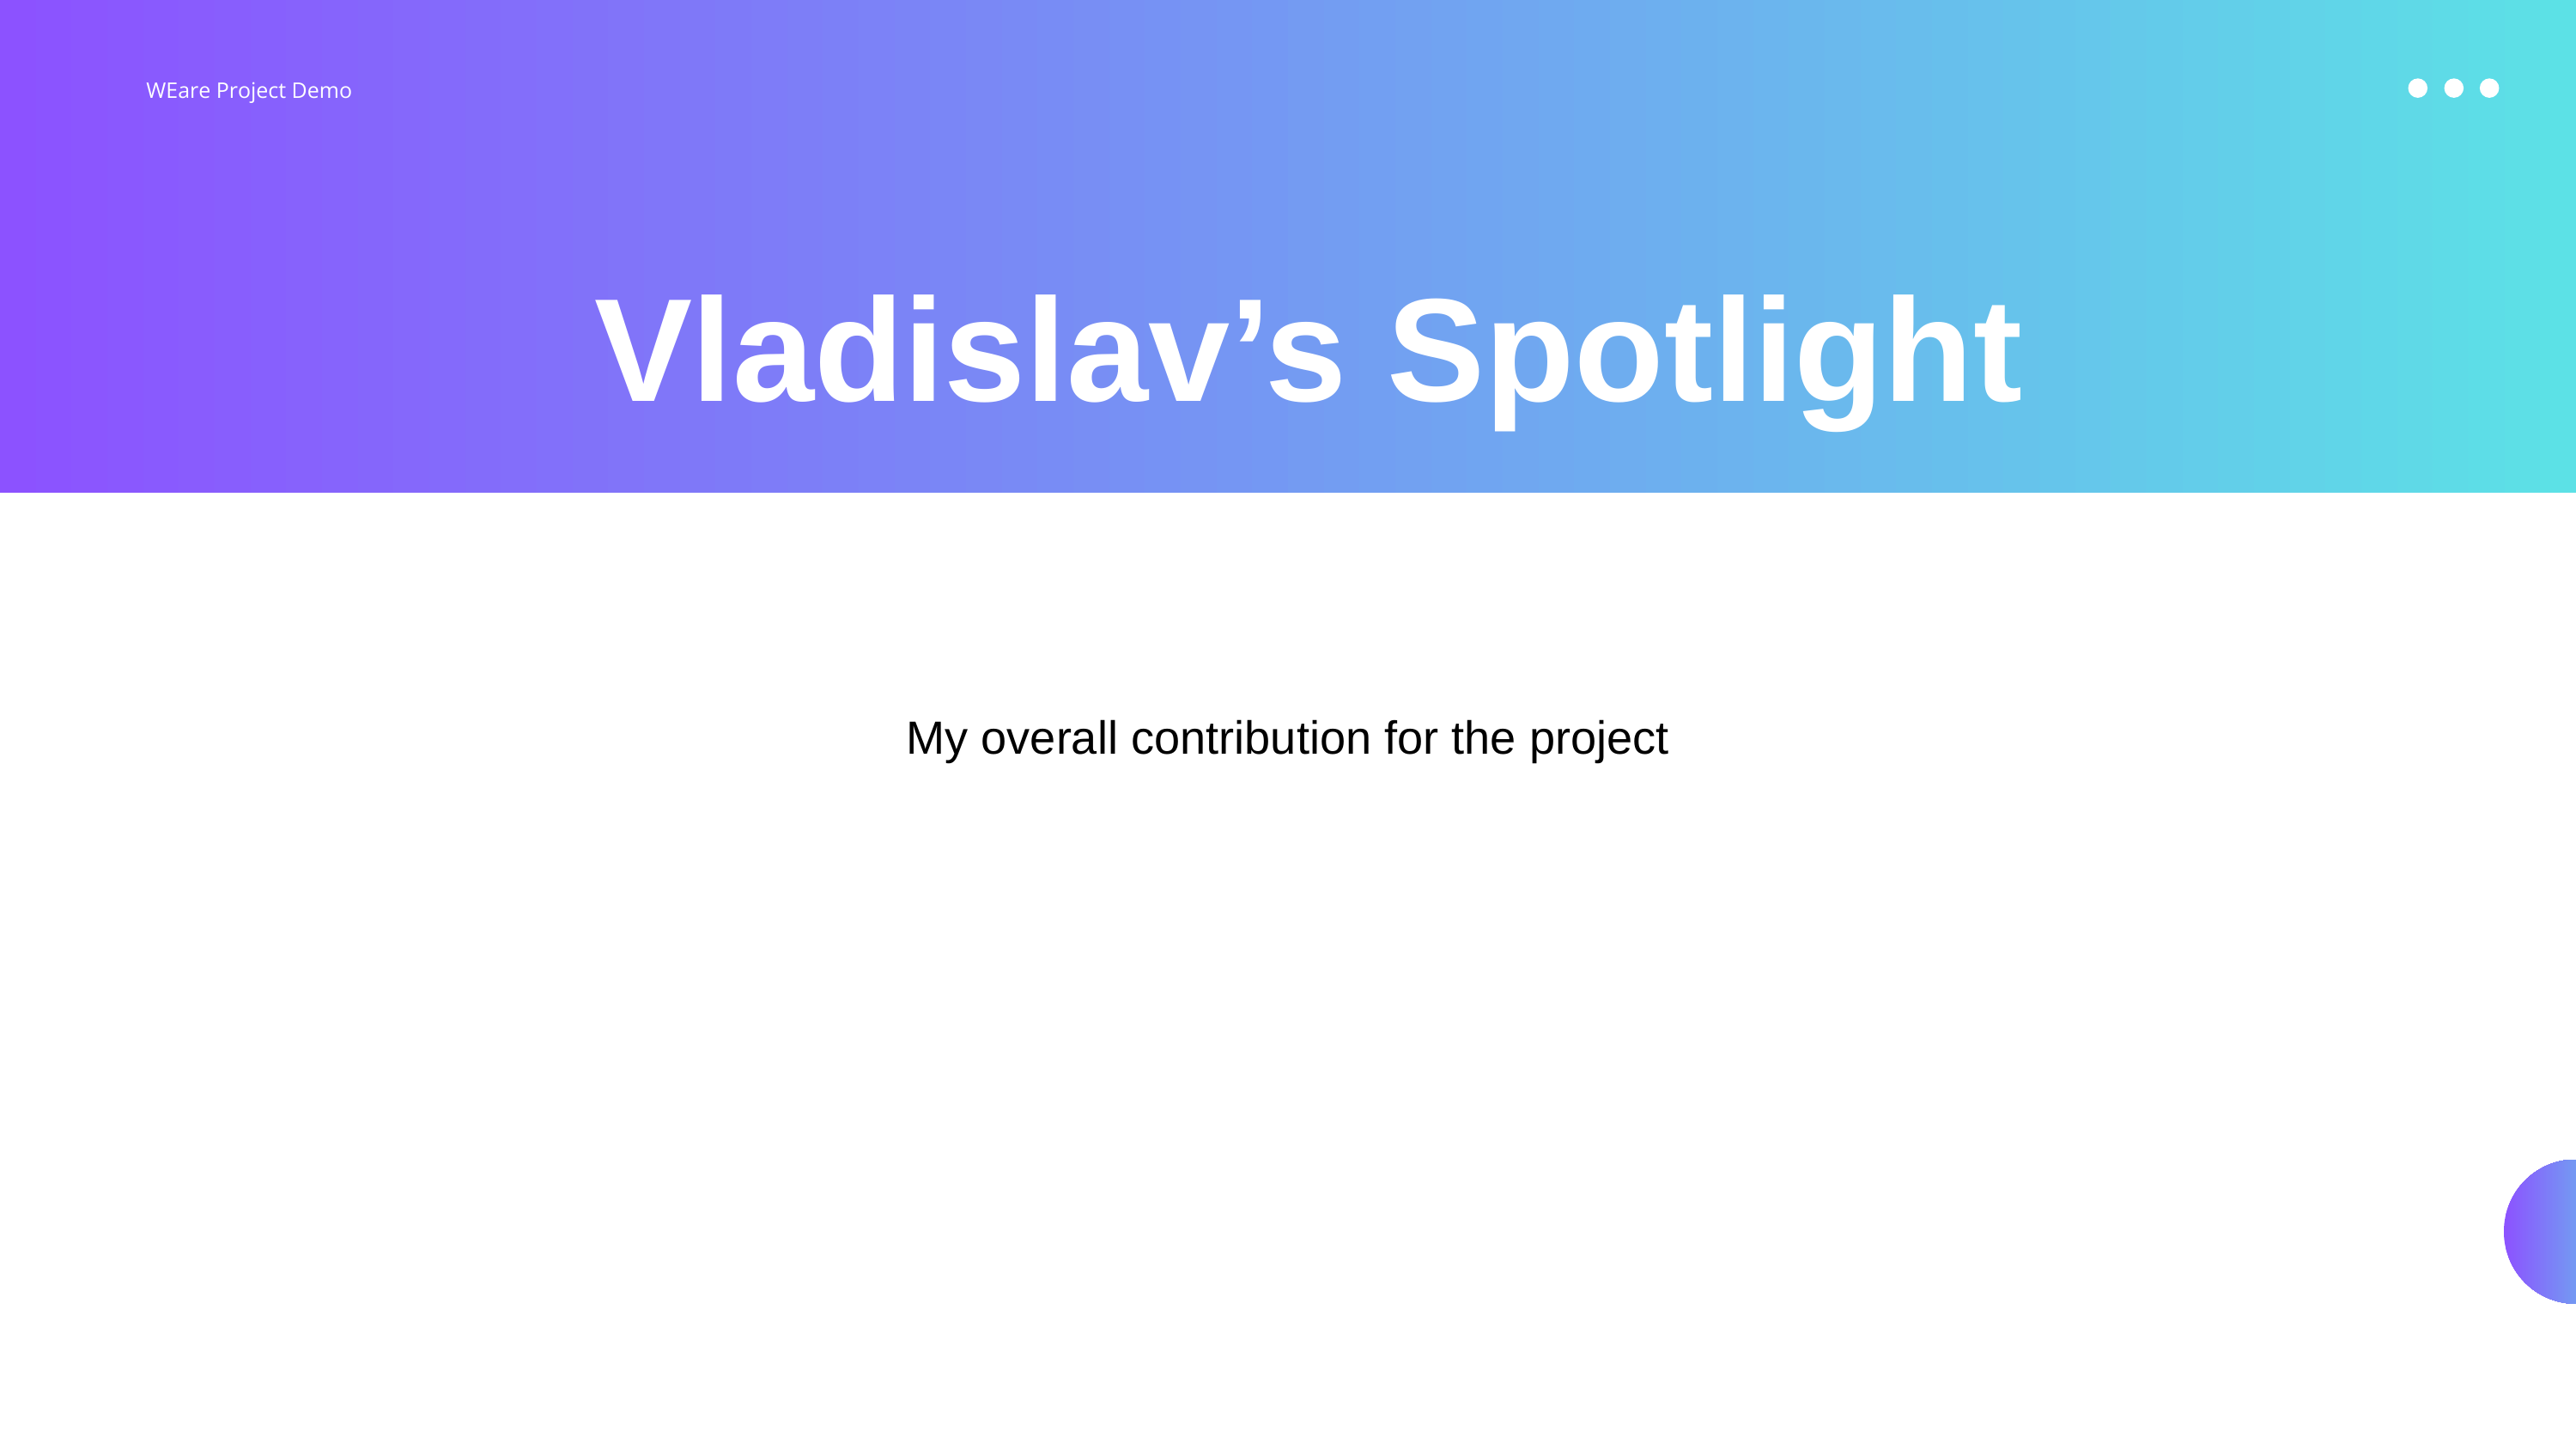

WEare Project Demo

Vladislav’s Spotlight
My overall contribution for the project